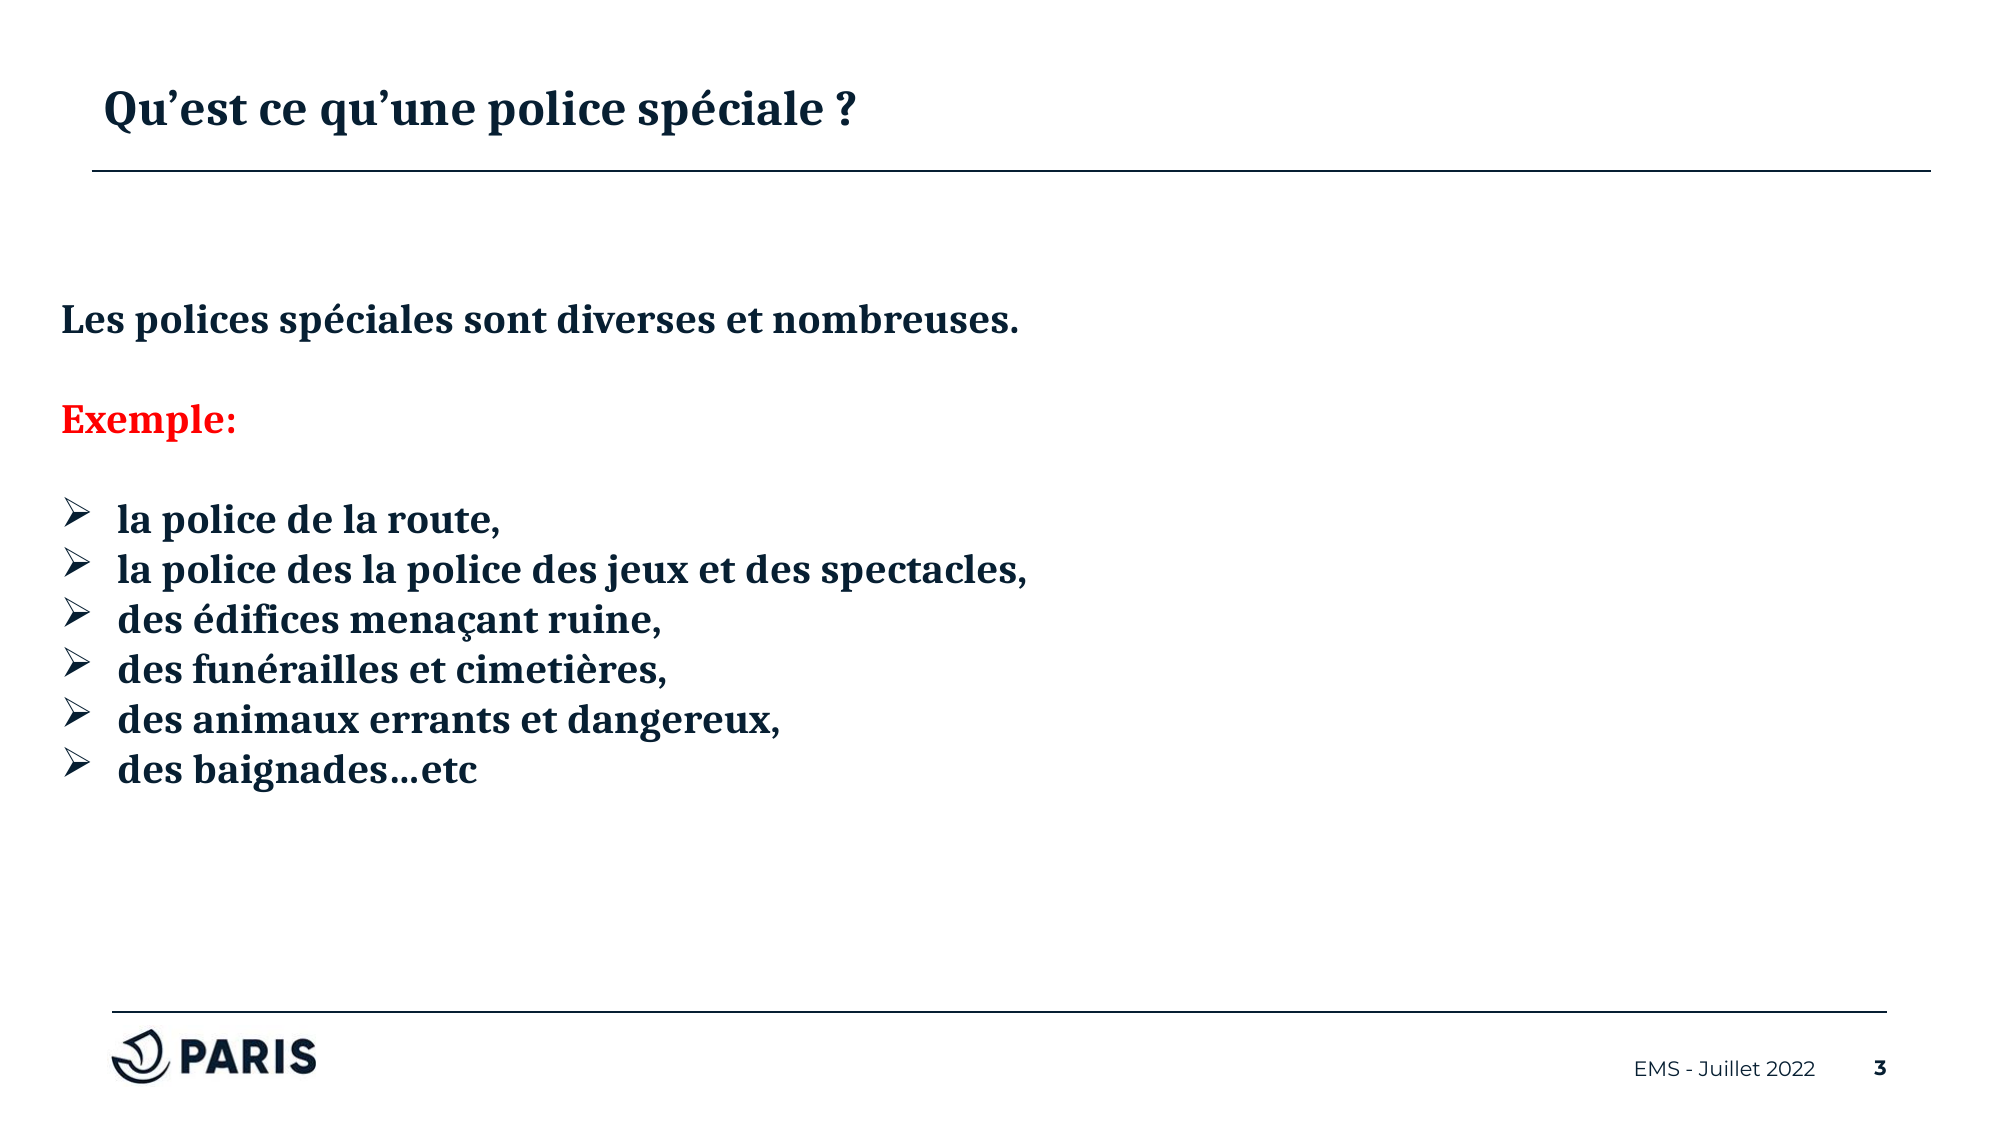

# Qu’est ce qu’une police spéciale ?

Les polices spéciales sont diverses et nombreuses.

Exemple:

la police de la route,
la police des la police des jeux et des spectacles,
des édifices menaçant ruine,
des funérailles et cimetières,
des animaux errants et dangereux,
des baignades…etc

EMS - Juillet 2022
3